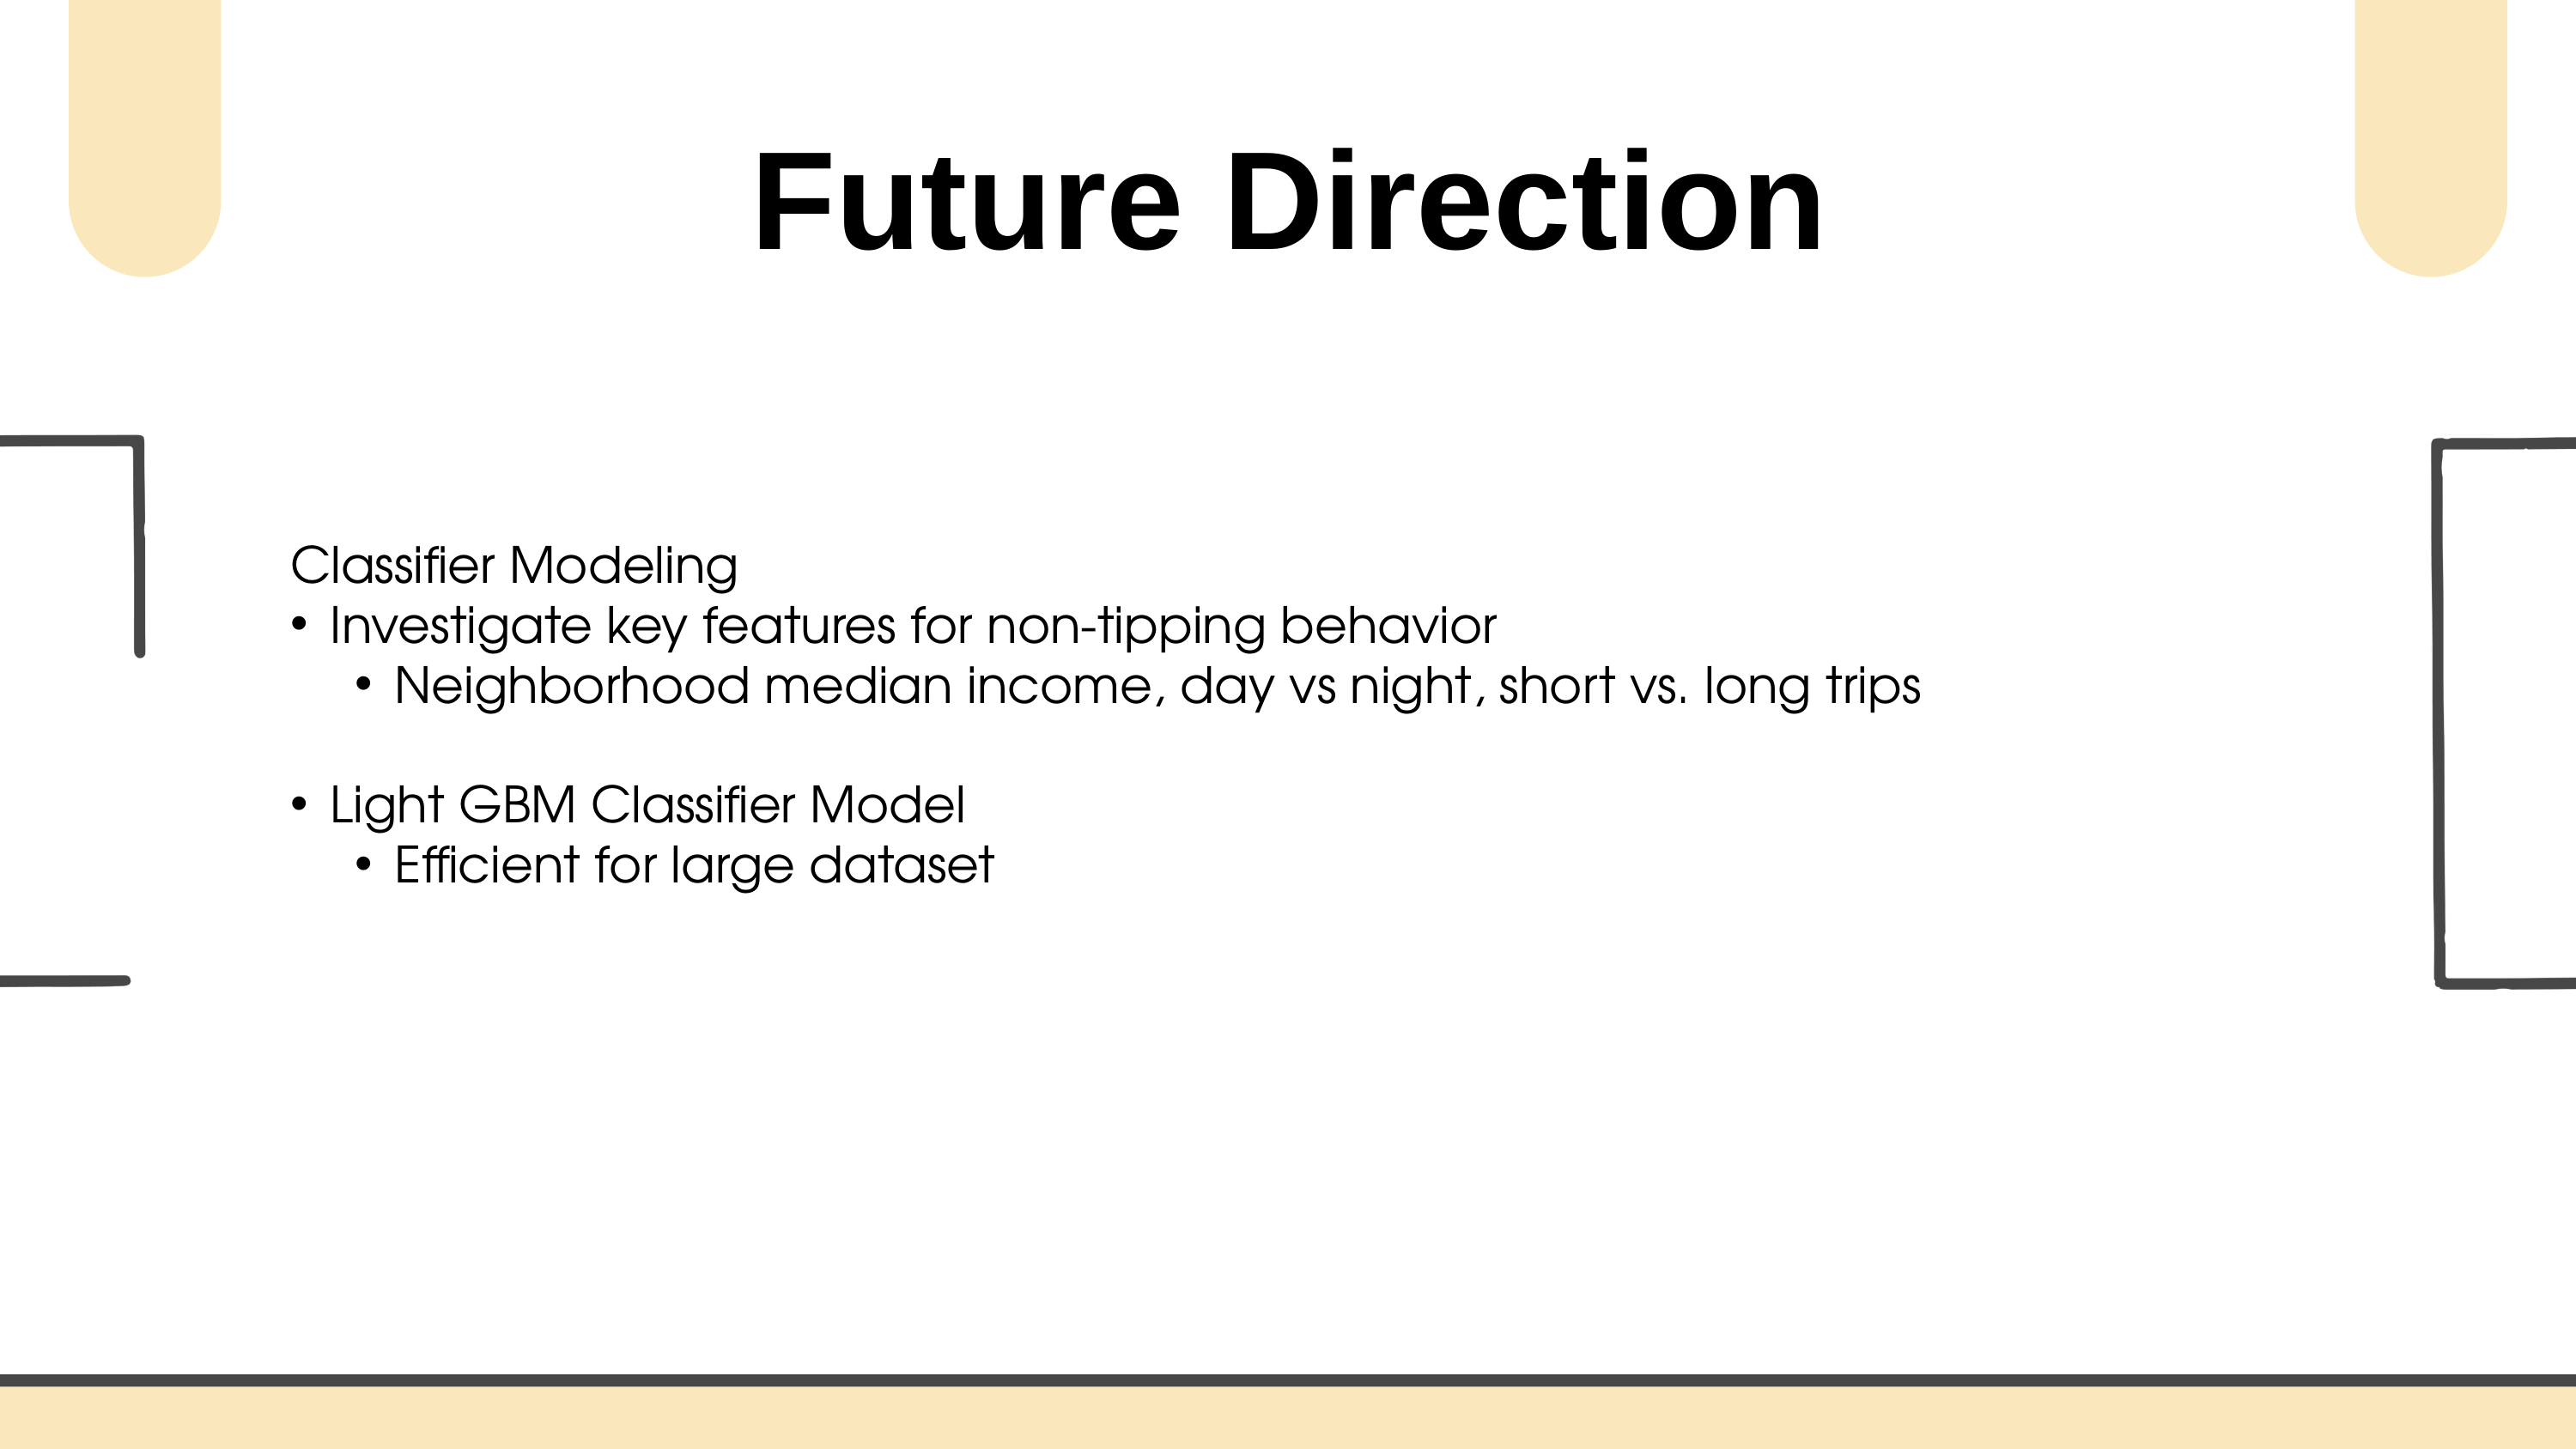

Future Direction

Classifier Modeling
Investigate key features for non-tipping behavior
Neighborhood median income, day vs night, short vs. long trips

Light GBM Classifier Model
Efficient for large dataset